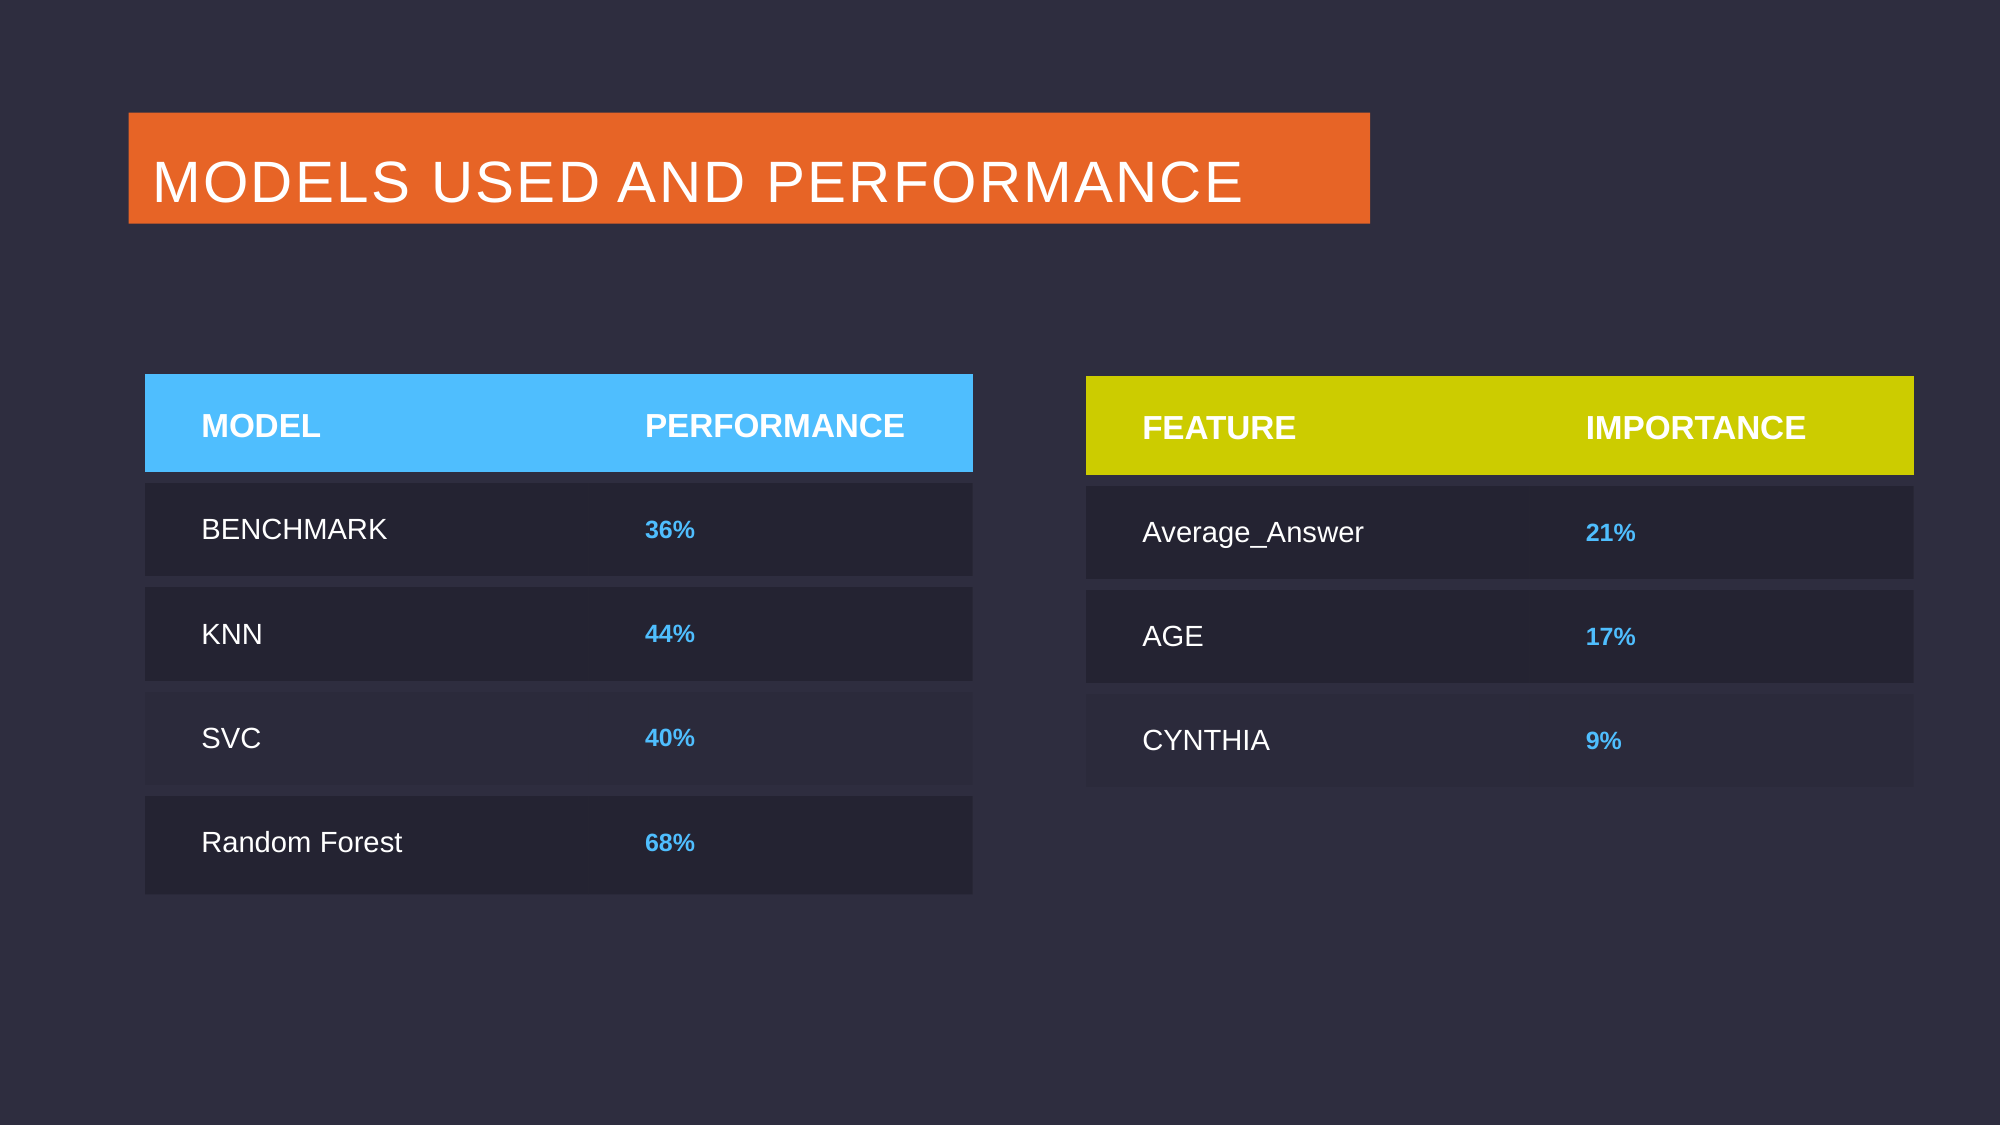

MODELS USED AND PERFORMANCE
| MODEL | PERFORMANCE |
| --- | --- |
| BENCHMARK | 36% |
| KNN | 44% |
| SVC | 40% |
| Random Forest | 68% |
| FEATURE | IMPORTANCE |
| --- | --- |
| Average\_Answer | 21% |
| AGE | 17% |
| CYNTHIA | 9% |